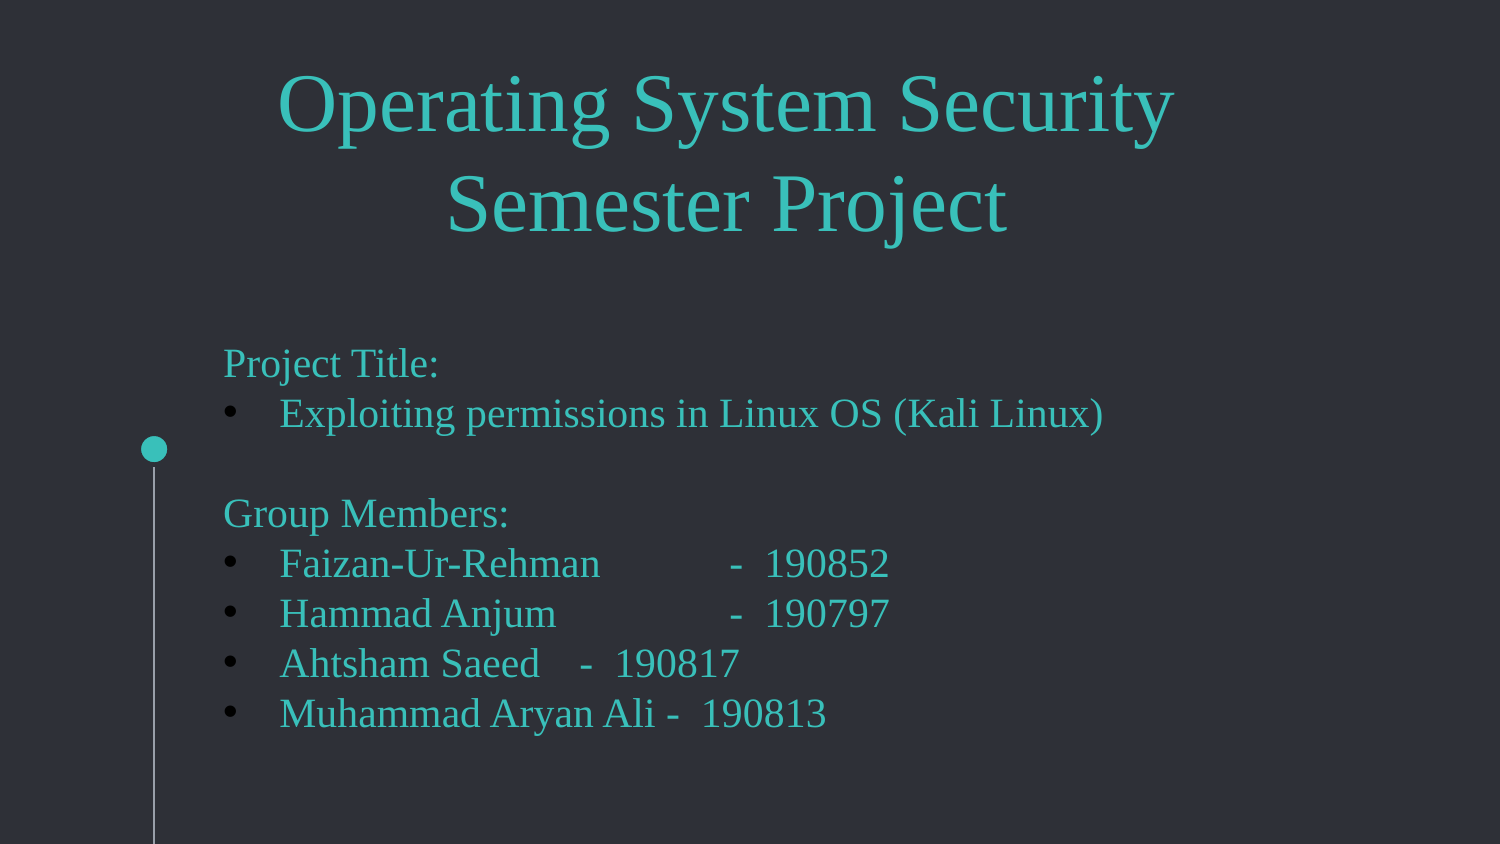

# Operating System Security Semester Project
Project Title:
Exploiting permissions in Linux OS (Kali Linux)

Group Members:
Faizan-Ur-Rehman 	-  190852
Hammad Anjum    	-  190797
Ahtsham Saeed 	-  190817
Muhammad Aryan Ali -  190813